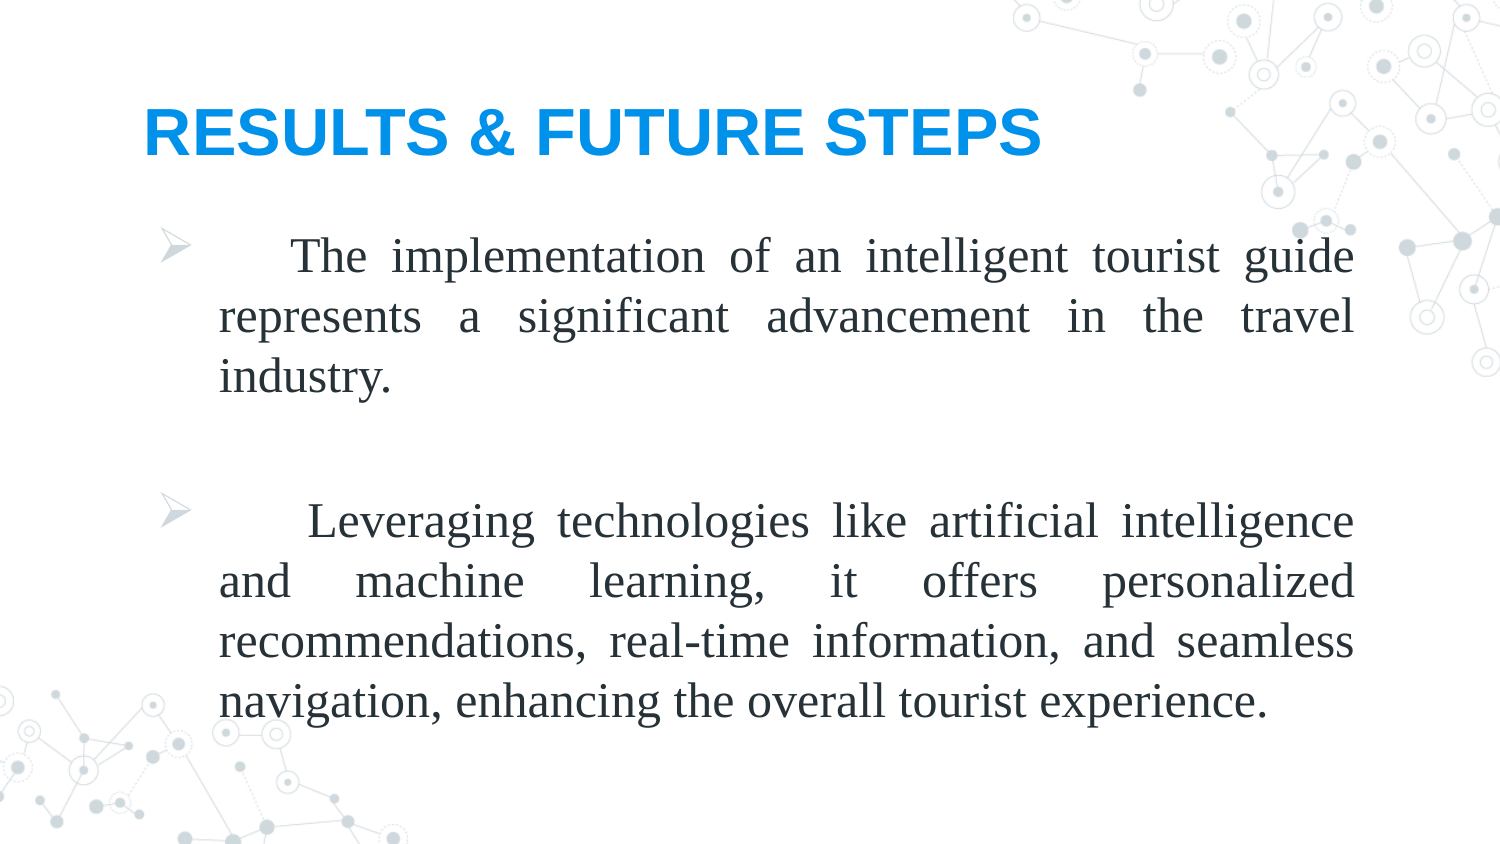

# RESULTS & FUTURE STEPS
   The implementation of an intelligent tourist guide represents a significant advancement in the travel industry.

    Leveraging technologies like artificial intelligence and machine learning, it offers personalized recommendations, real-time information, and seamless navigation, enhancing the overall tourist experience.